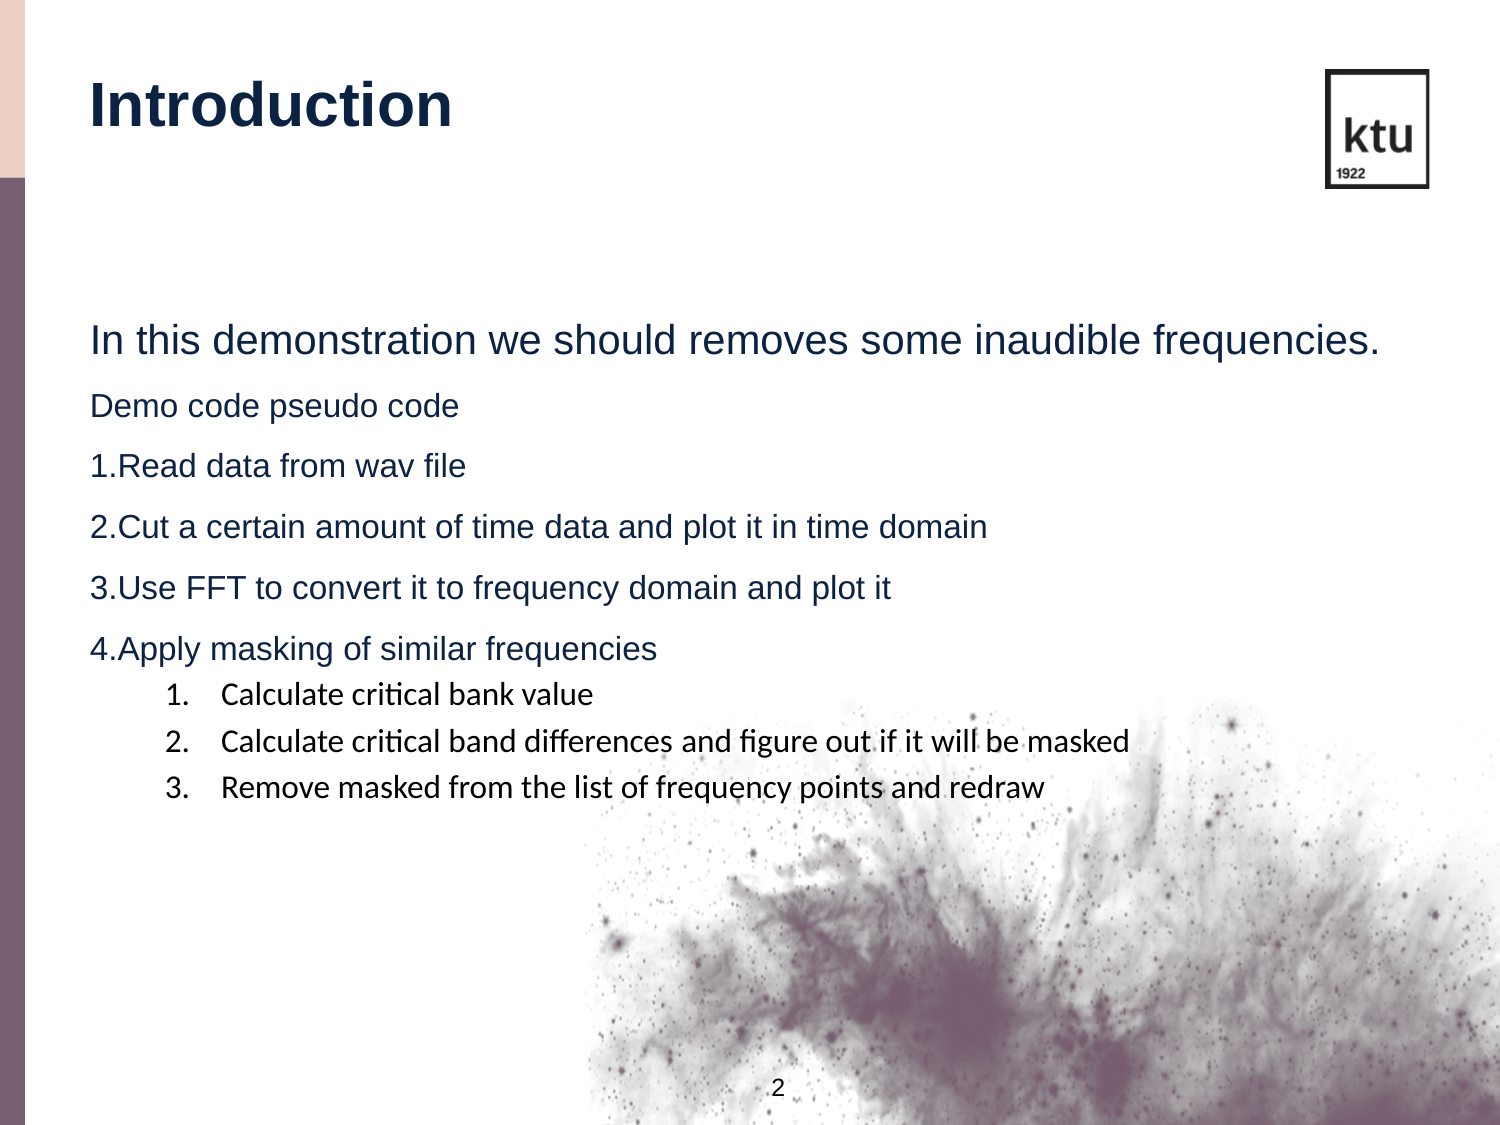

Introduction
In this demonstration we should removes some inaudible frequencies.
Demo code pseudo code
Read data from wav file
Cut a certain amount of time data and plot it in time domain
Use FFT to convert it to frequency domain and plot it
Apply masking of similar frequencies
Calculate critical bank value
Calculate critical band differences and figure out if it will be masked
Remove masked from the list of frequency points and redraw